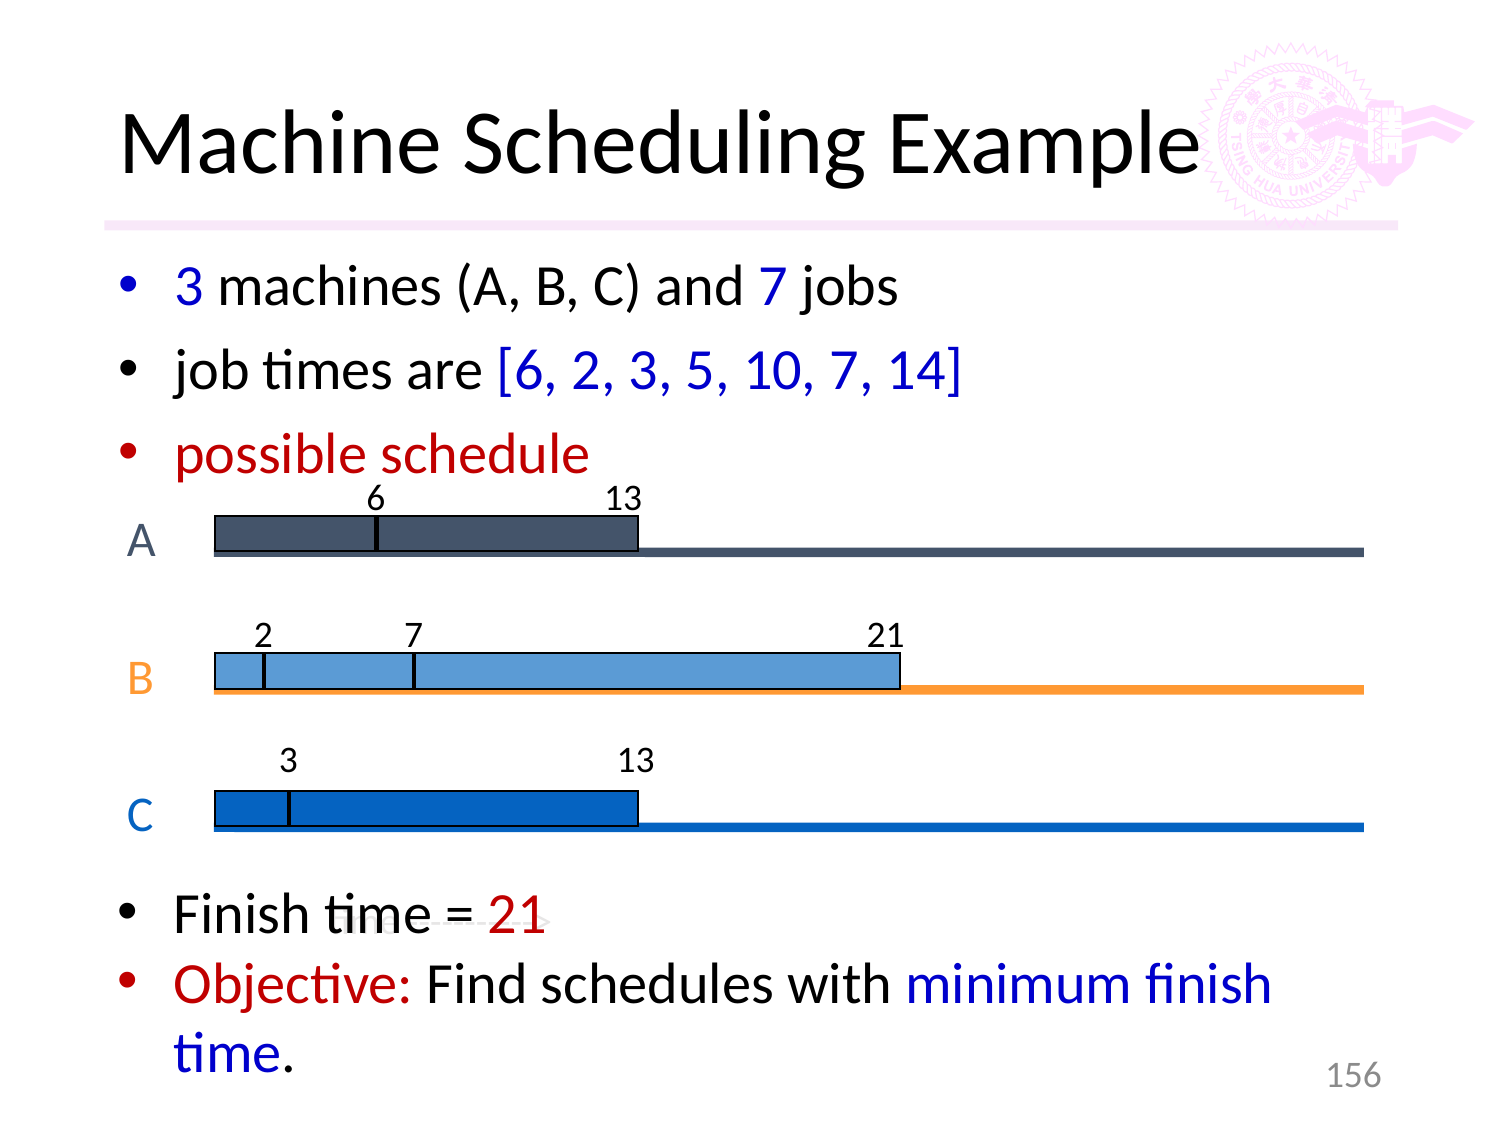

# Machine Scheduling Example
3 machines (A, B, C) and 7 jobs
job times are [6, 2, 3, 5, 10, 7, 14]
possible schedule

6
13
A

2
7
21
B

3
13
C

Finish time = 21
Objective: Find schedules with minimum finish time.
time ----------->
156